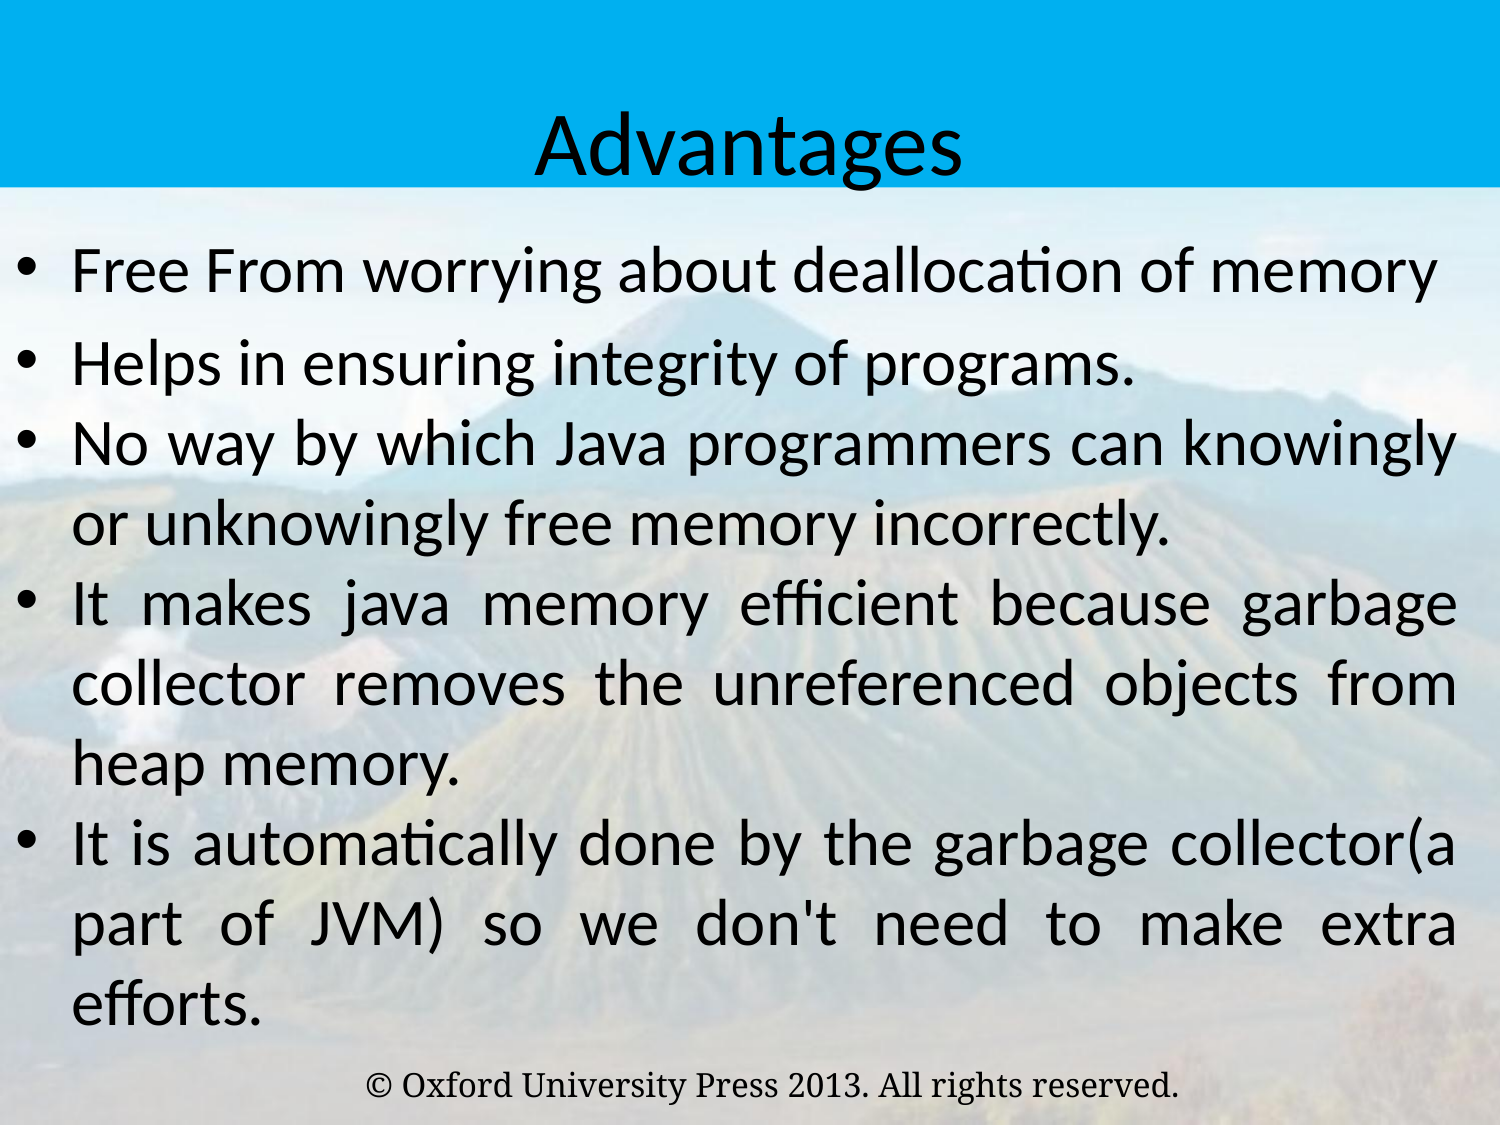

# Advantages
Free From worrying about deallocation of memory
Helps in ensuring integrity of programs.
No way by which Java programmers can knowingly or unknowingly free memory incorrectly.
It makes java memory efficient because garbage collector removes the unreferenced objects from heap memory.
It is automatically done by the garbage collector(a part of JVM) so we don't need to make extra efforts.